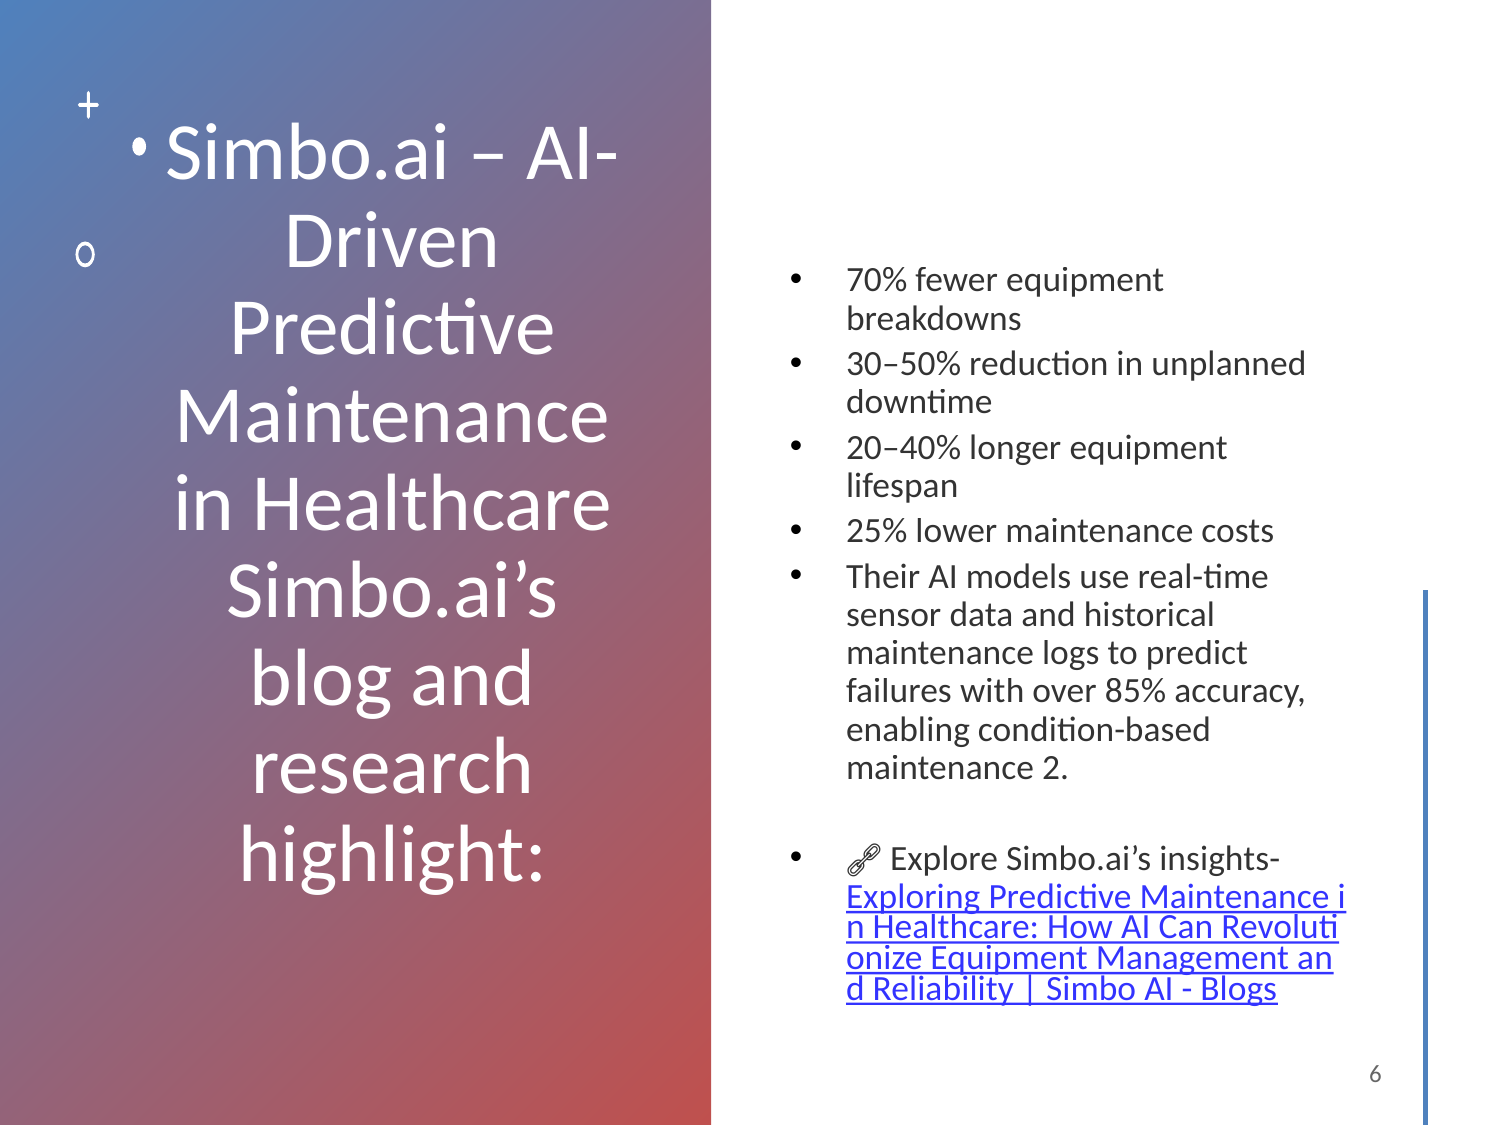

# Simbo.ai – AI-Driven Predictive Maintenance in Healthcare Simbo.ai’s blog and research highlight:

70% fewer equipment breakdowns
30–50% reduction in unplanned downtime
20–40% longer equipment lifespan
25% lower maintenance costs
Their AI models use real-time sensor data and historical maintenance logs to predict failures with over 85% accuracy, enabling condition-based maintenance 2.

🔗 Explore Simbo.ai’s insights-Exploring Predictive Maintenance in Healthcare: How AI Can Revolutionize Equipment Management and Reliability | Simbo AI - Blogs

6